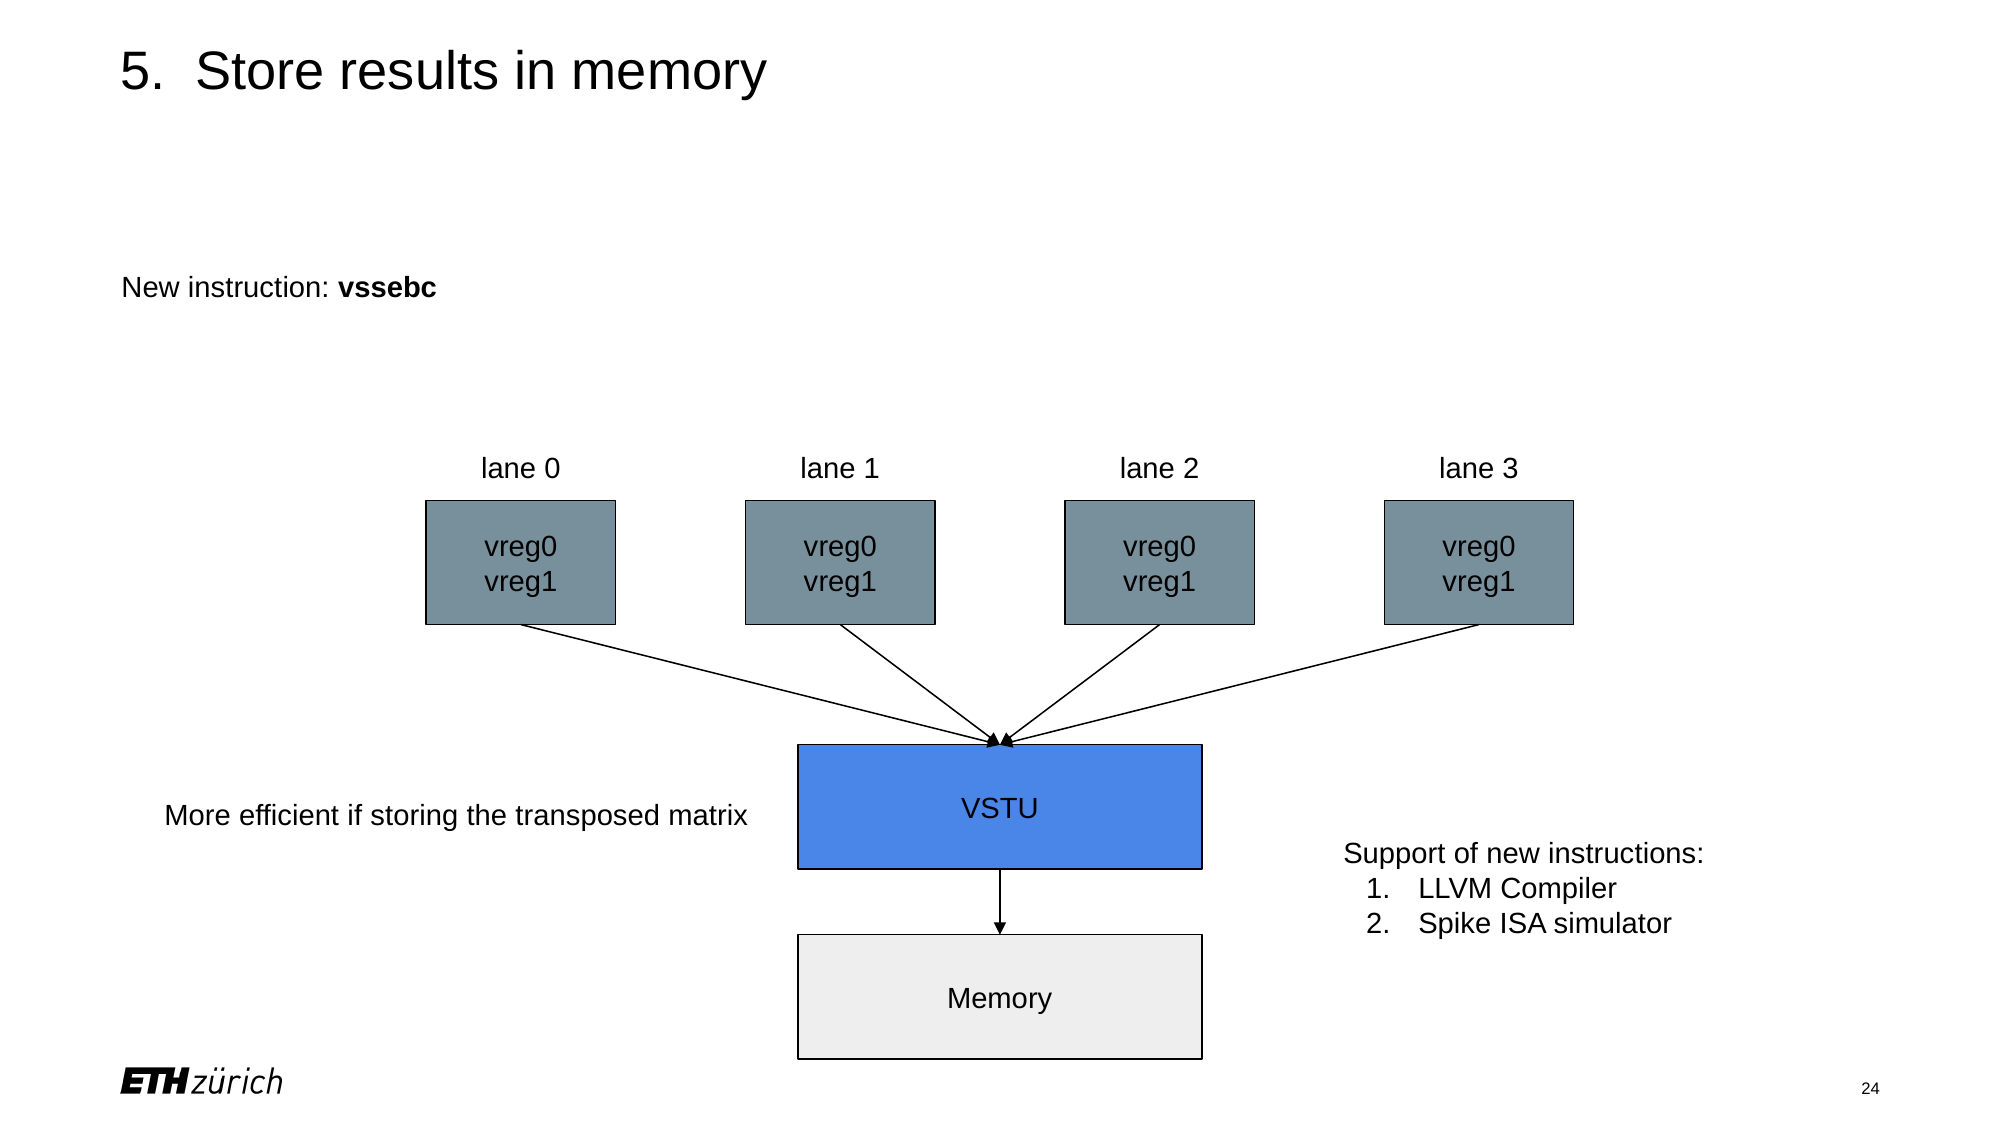

# 5.  Store results in memory
New instruction: vssebc

lane 0
lane 1
lane 2
lane 3
vreg0
vreg1
vreg0
vreg1
vreg0
vreg1
vreg0
vreg1
VSTU
More efficient if storing the transposed matrix
Support of new instructions:
LLVM Compiler
Spike ISA simulator
Memory
24